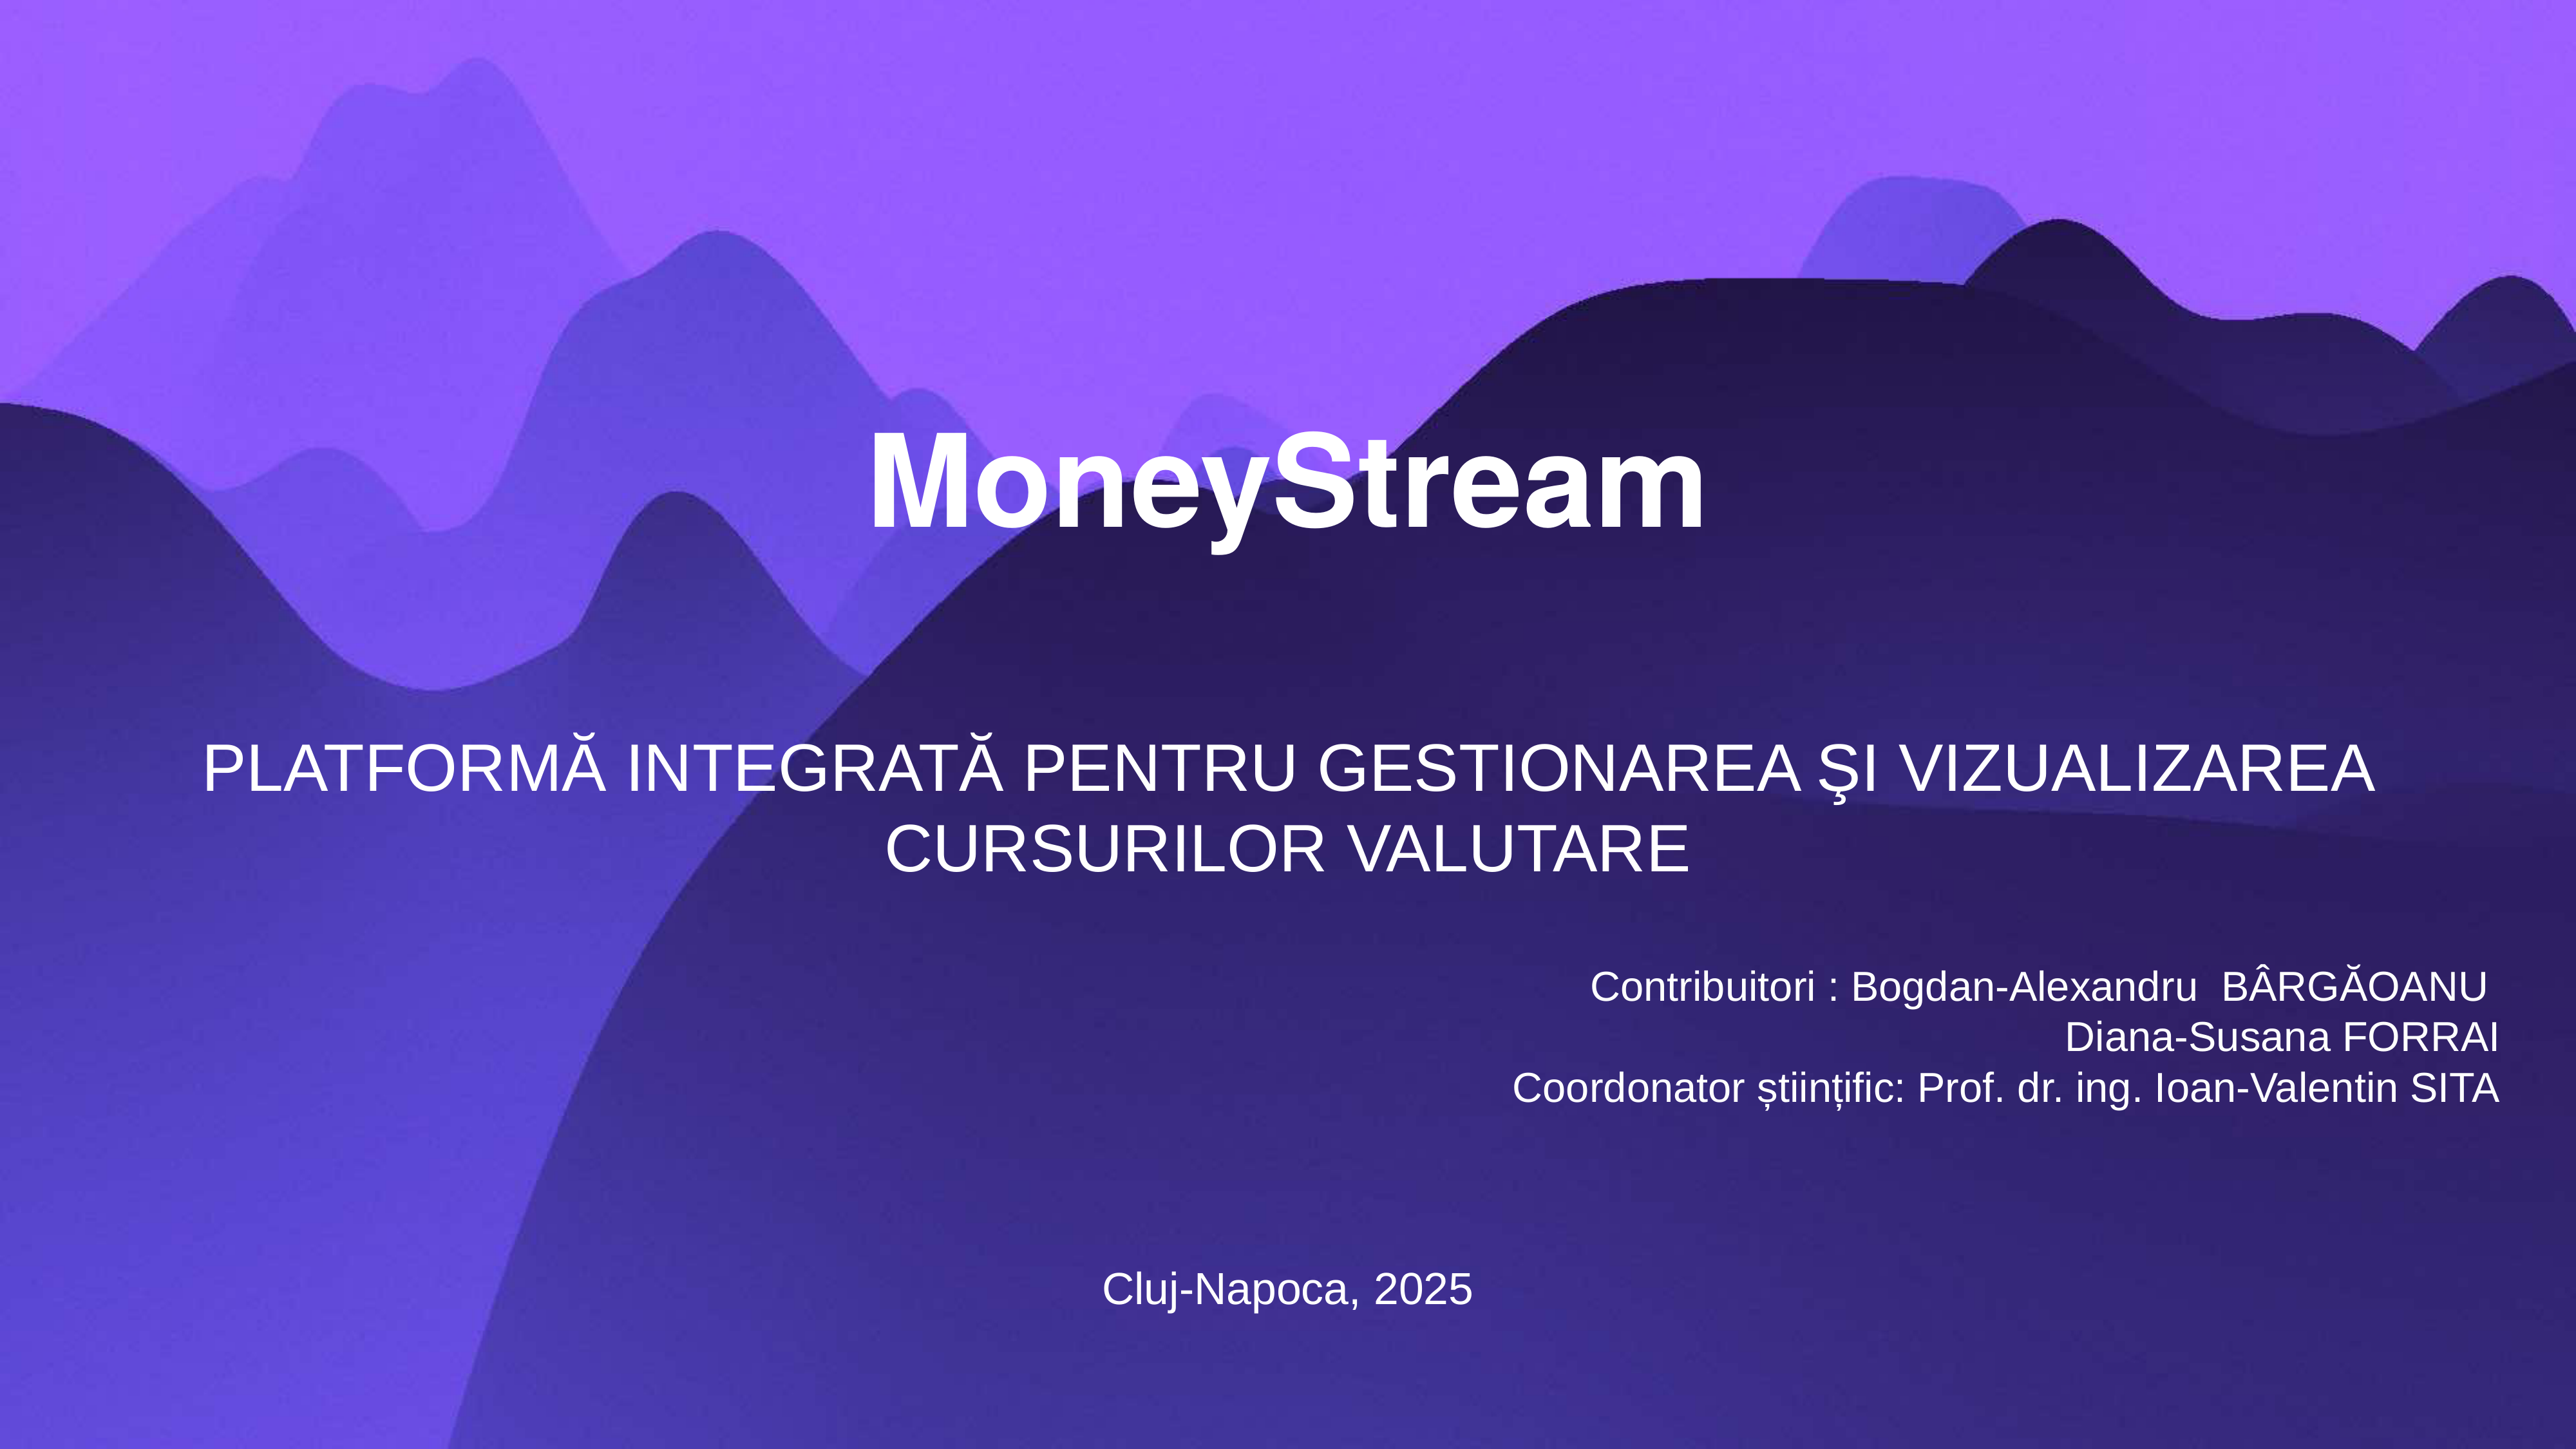

# MoneyStream

PLATFORMĂ INTEGRATĂ PENTRU GESTIONAREA ŞI VIZUALIZAREA CURSURILOR VALUTARE
Contribuitori : Bogdan-Alexandru  BÂRGĂOANU
        Diana-Susana FORRAI
Coordonator științific: Prof. dr. ing. Ioan-Valentin SITA

Cluj-Napoca, 2025